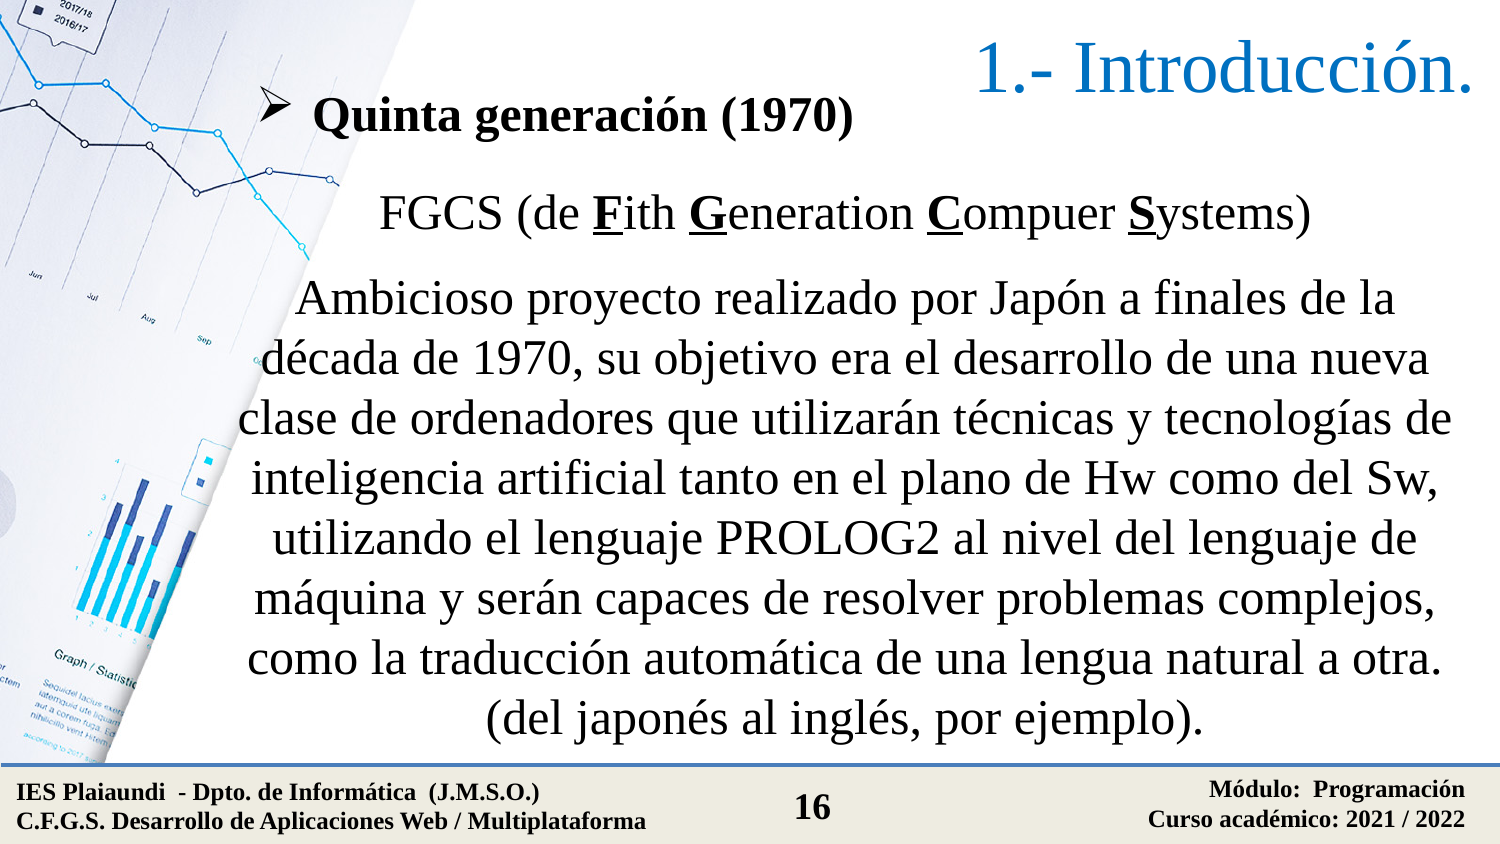

# 1.- Introducción.
Quinta generación (1970)
FGCS (de Fith Generation Compuer Systems)
Ambicioso proyecto realizado por Japón a finales de la década de 1970, su objetivo era el desarrollo de una nueva clase de ordenadores que utilizarán técnicas y tecnologías de inteligencia artificial tanto en el plano de Hw como del Sw, utilizando el lenguaje PROLOG2 al nivel del lenguaje de máquina y serán capaces de resolver problemas complejos, como la traducción automática de una lengua natural a otra. (del japonés al inglés, por ejemplo).

Módulo:  Programación
Curso académico: 2021 / 2022
IES Plaiaundi  - Dpto. de Informática  (J.M.S.O.)
C.F.G.S. Desarrollo de Aplicaciones Web / Multiplataforma
16